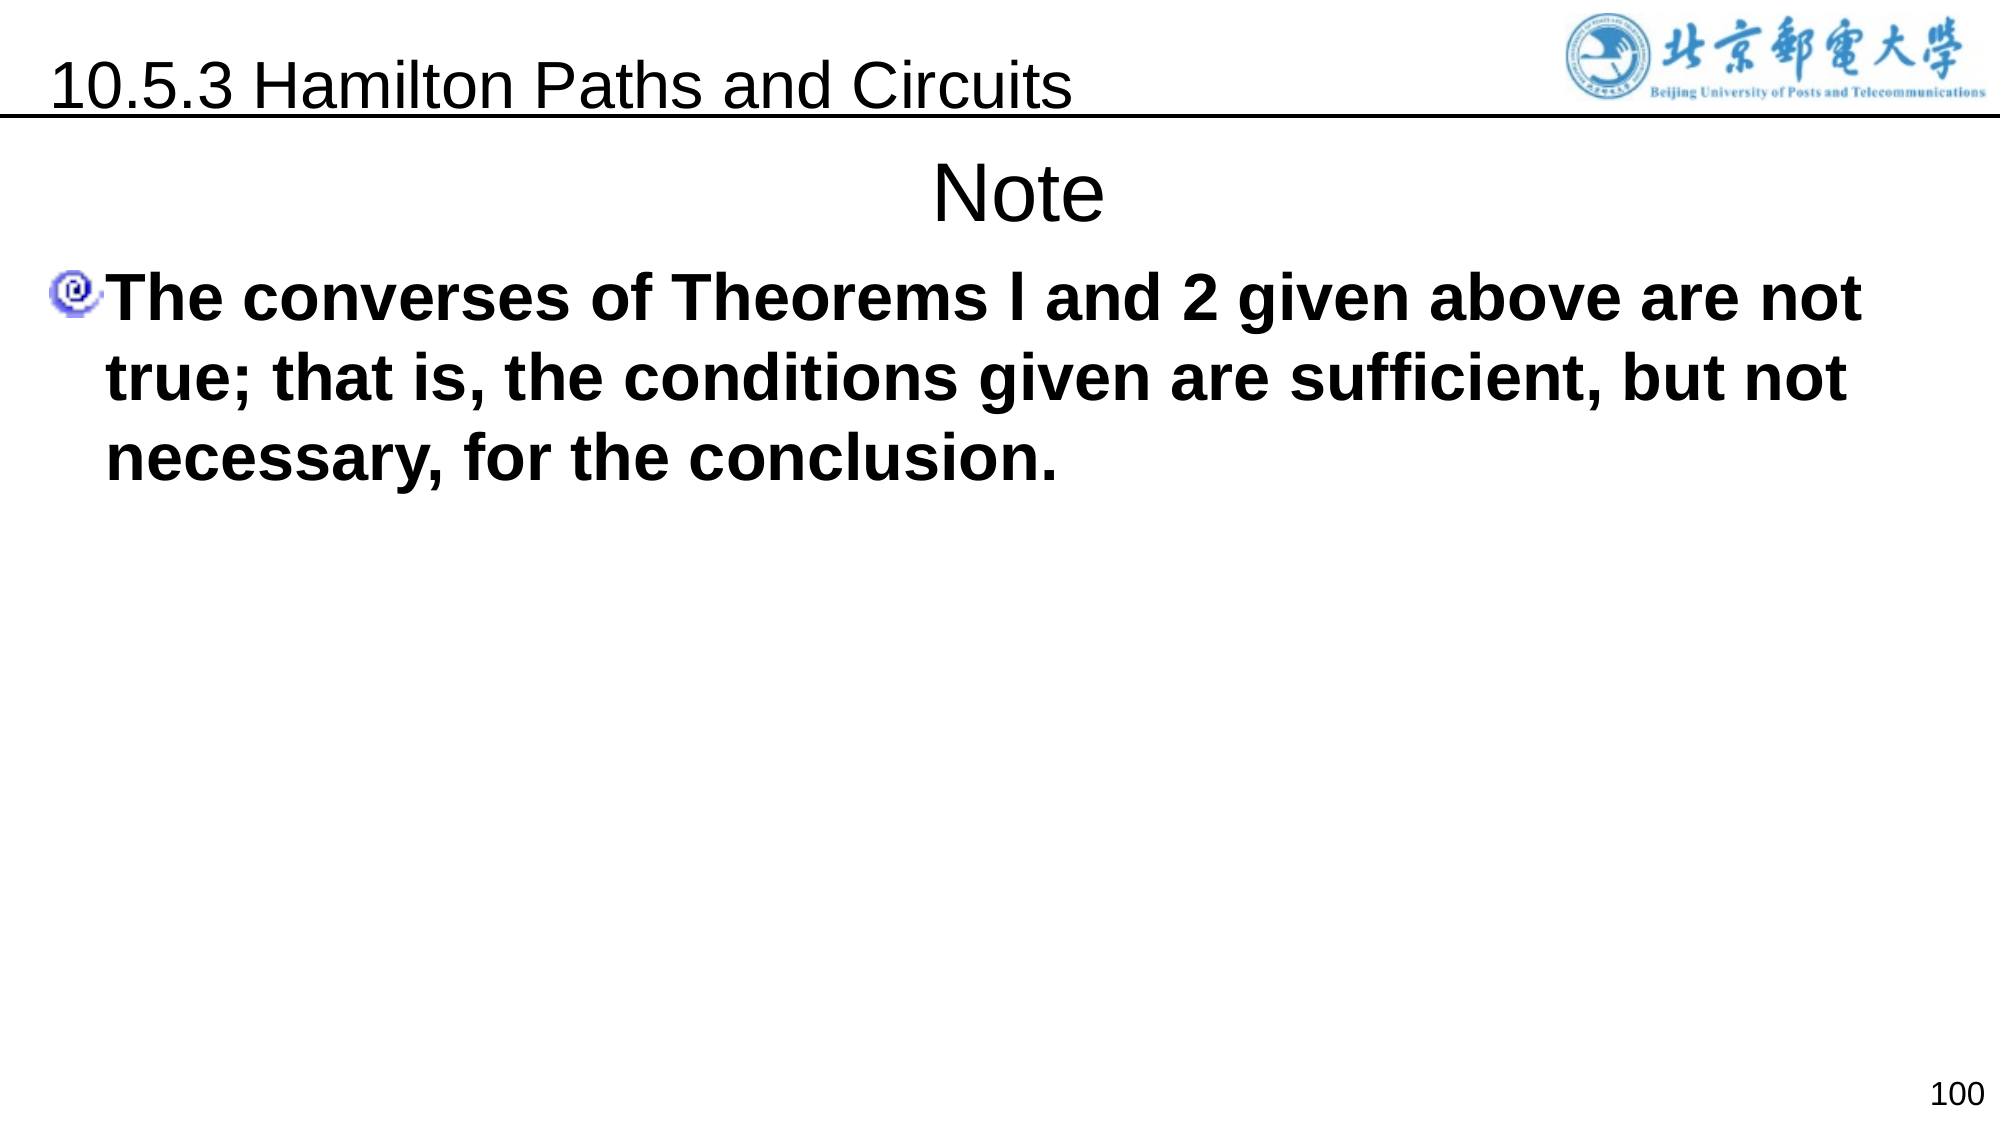

10.5.3 Hamilton Paths and Circuits
Note
The converses of Theorems l and 2 given above are not true; that is, the conditions given are sufficient, but not necessary, for the conclusion.